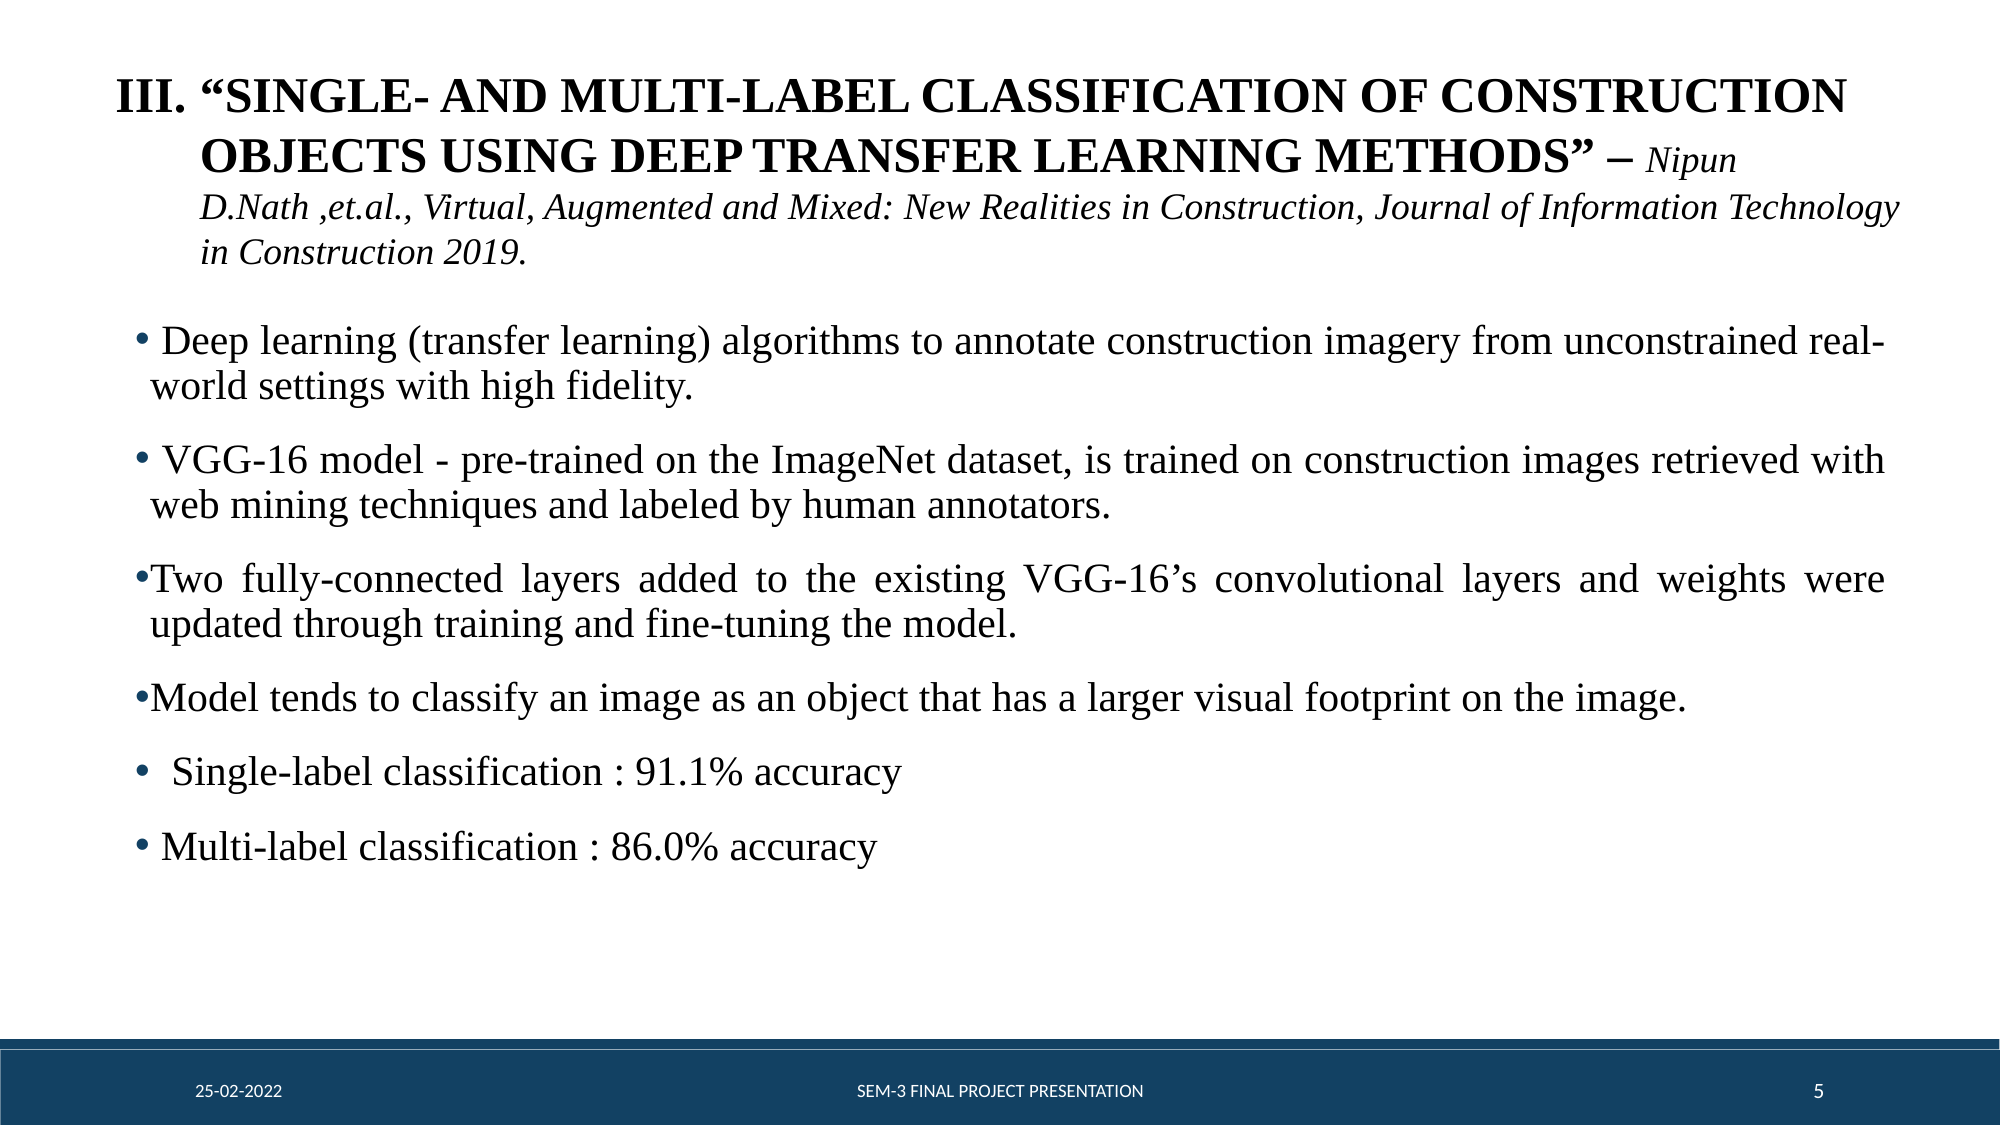

“SINGLE- AND MULTI-LABEL CLASSIFICATION OF CONSTRUCTION OBJECTS USING DEEP TRANSFER LEARNING METHODS” – Nipun D.Nath ,et.al., Virtual, Augmented and Mixed: New Realities in Construction, Journal of Information Technology in Construction 2019.

 Deep learning (transfer learning) algorithms to annotate construction imagery from unconstrained real-world settings with high fidelity.
 VGG-16 model - pre-trained on the ImageNet dataset, is trained on construction images retrieved with web mining techniques and labeled by human annotators.
Two fully-connected layers added to the existing VGG-16’s convolutional layers and weights were updated through training and fine-tuning the model.
Model tends to classify an image as an object that has a larger visual footprint on the image.
  Single-label classification : 91.1% accuracy
 Multi-label classification : 86.0% accuracy
25-02-2022
SEM-3 FINAL PROJECT PRESENTATION
5